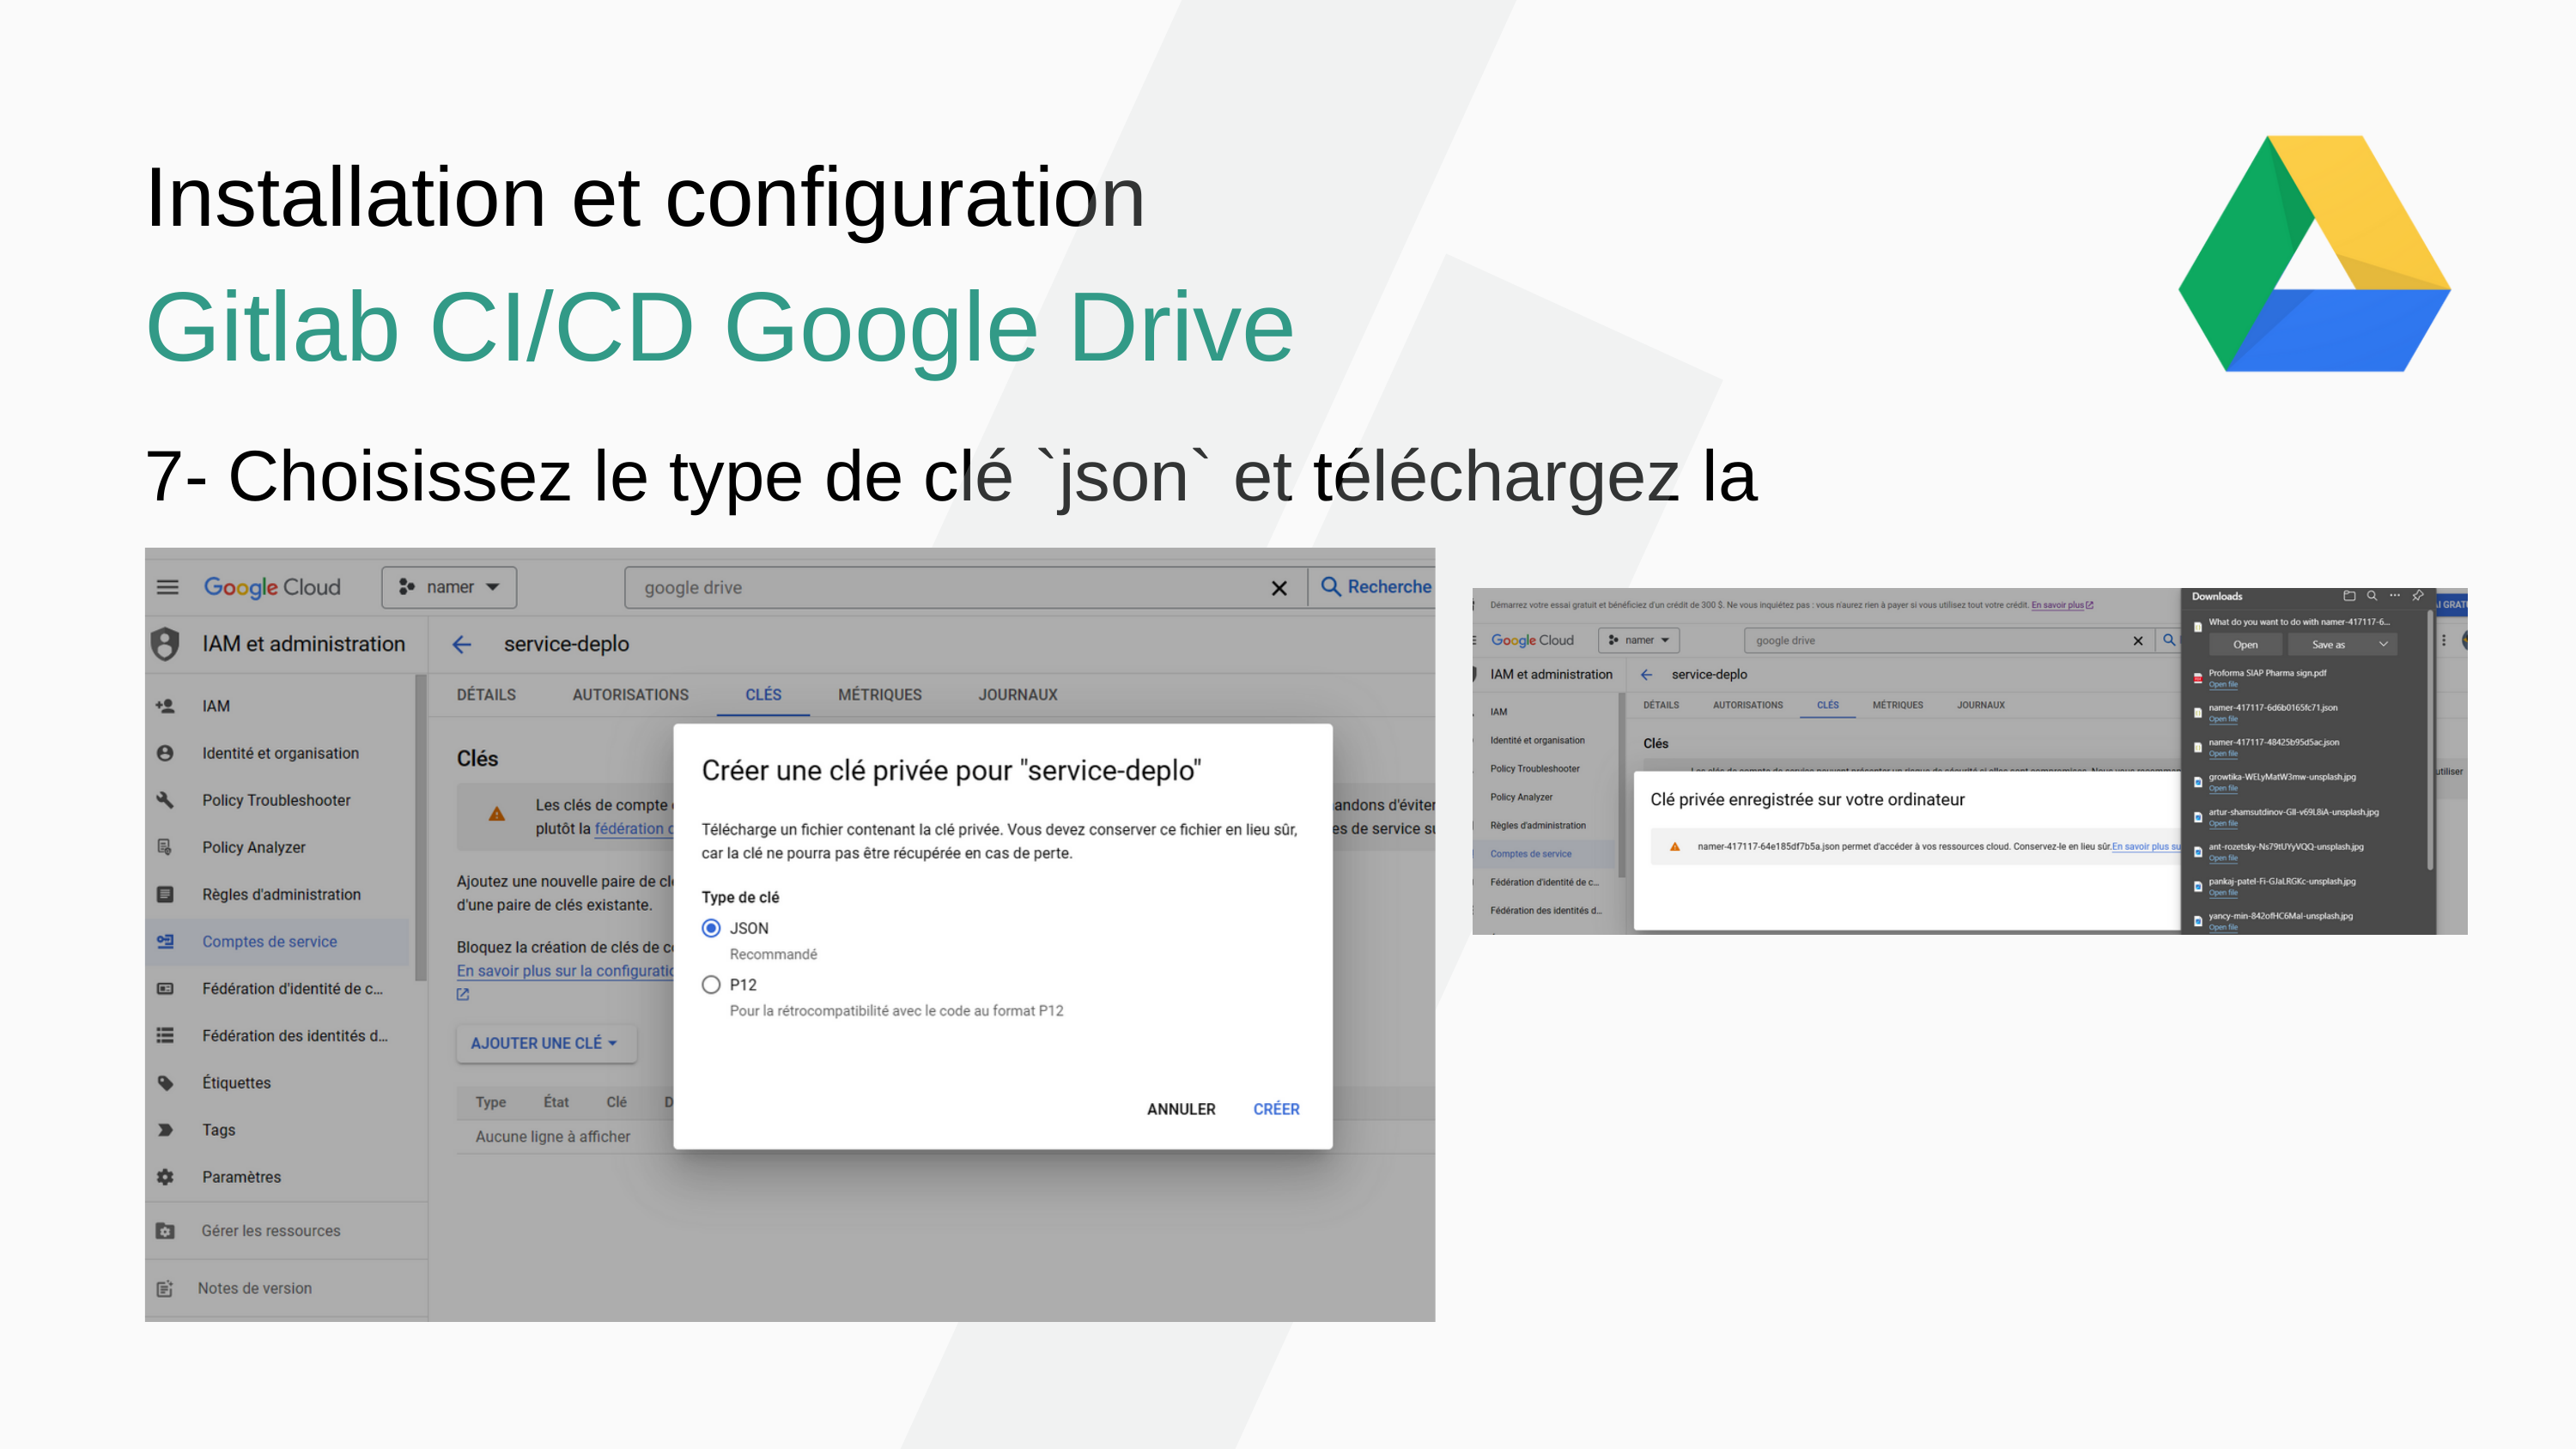

Installation et configuration
Gitlab CI/CD Google Drive

7- Choisissez le type de clé `json` et téléchargez la